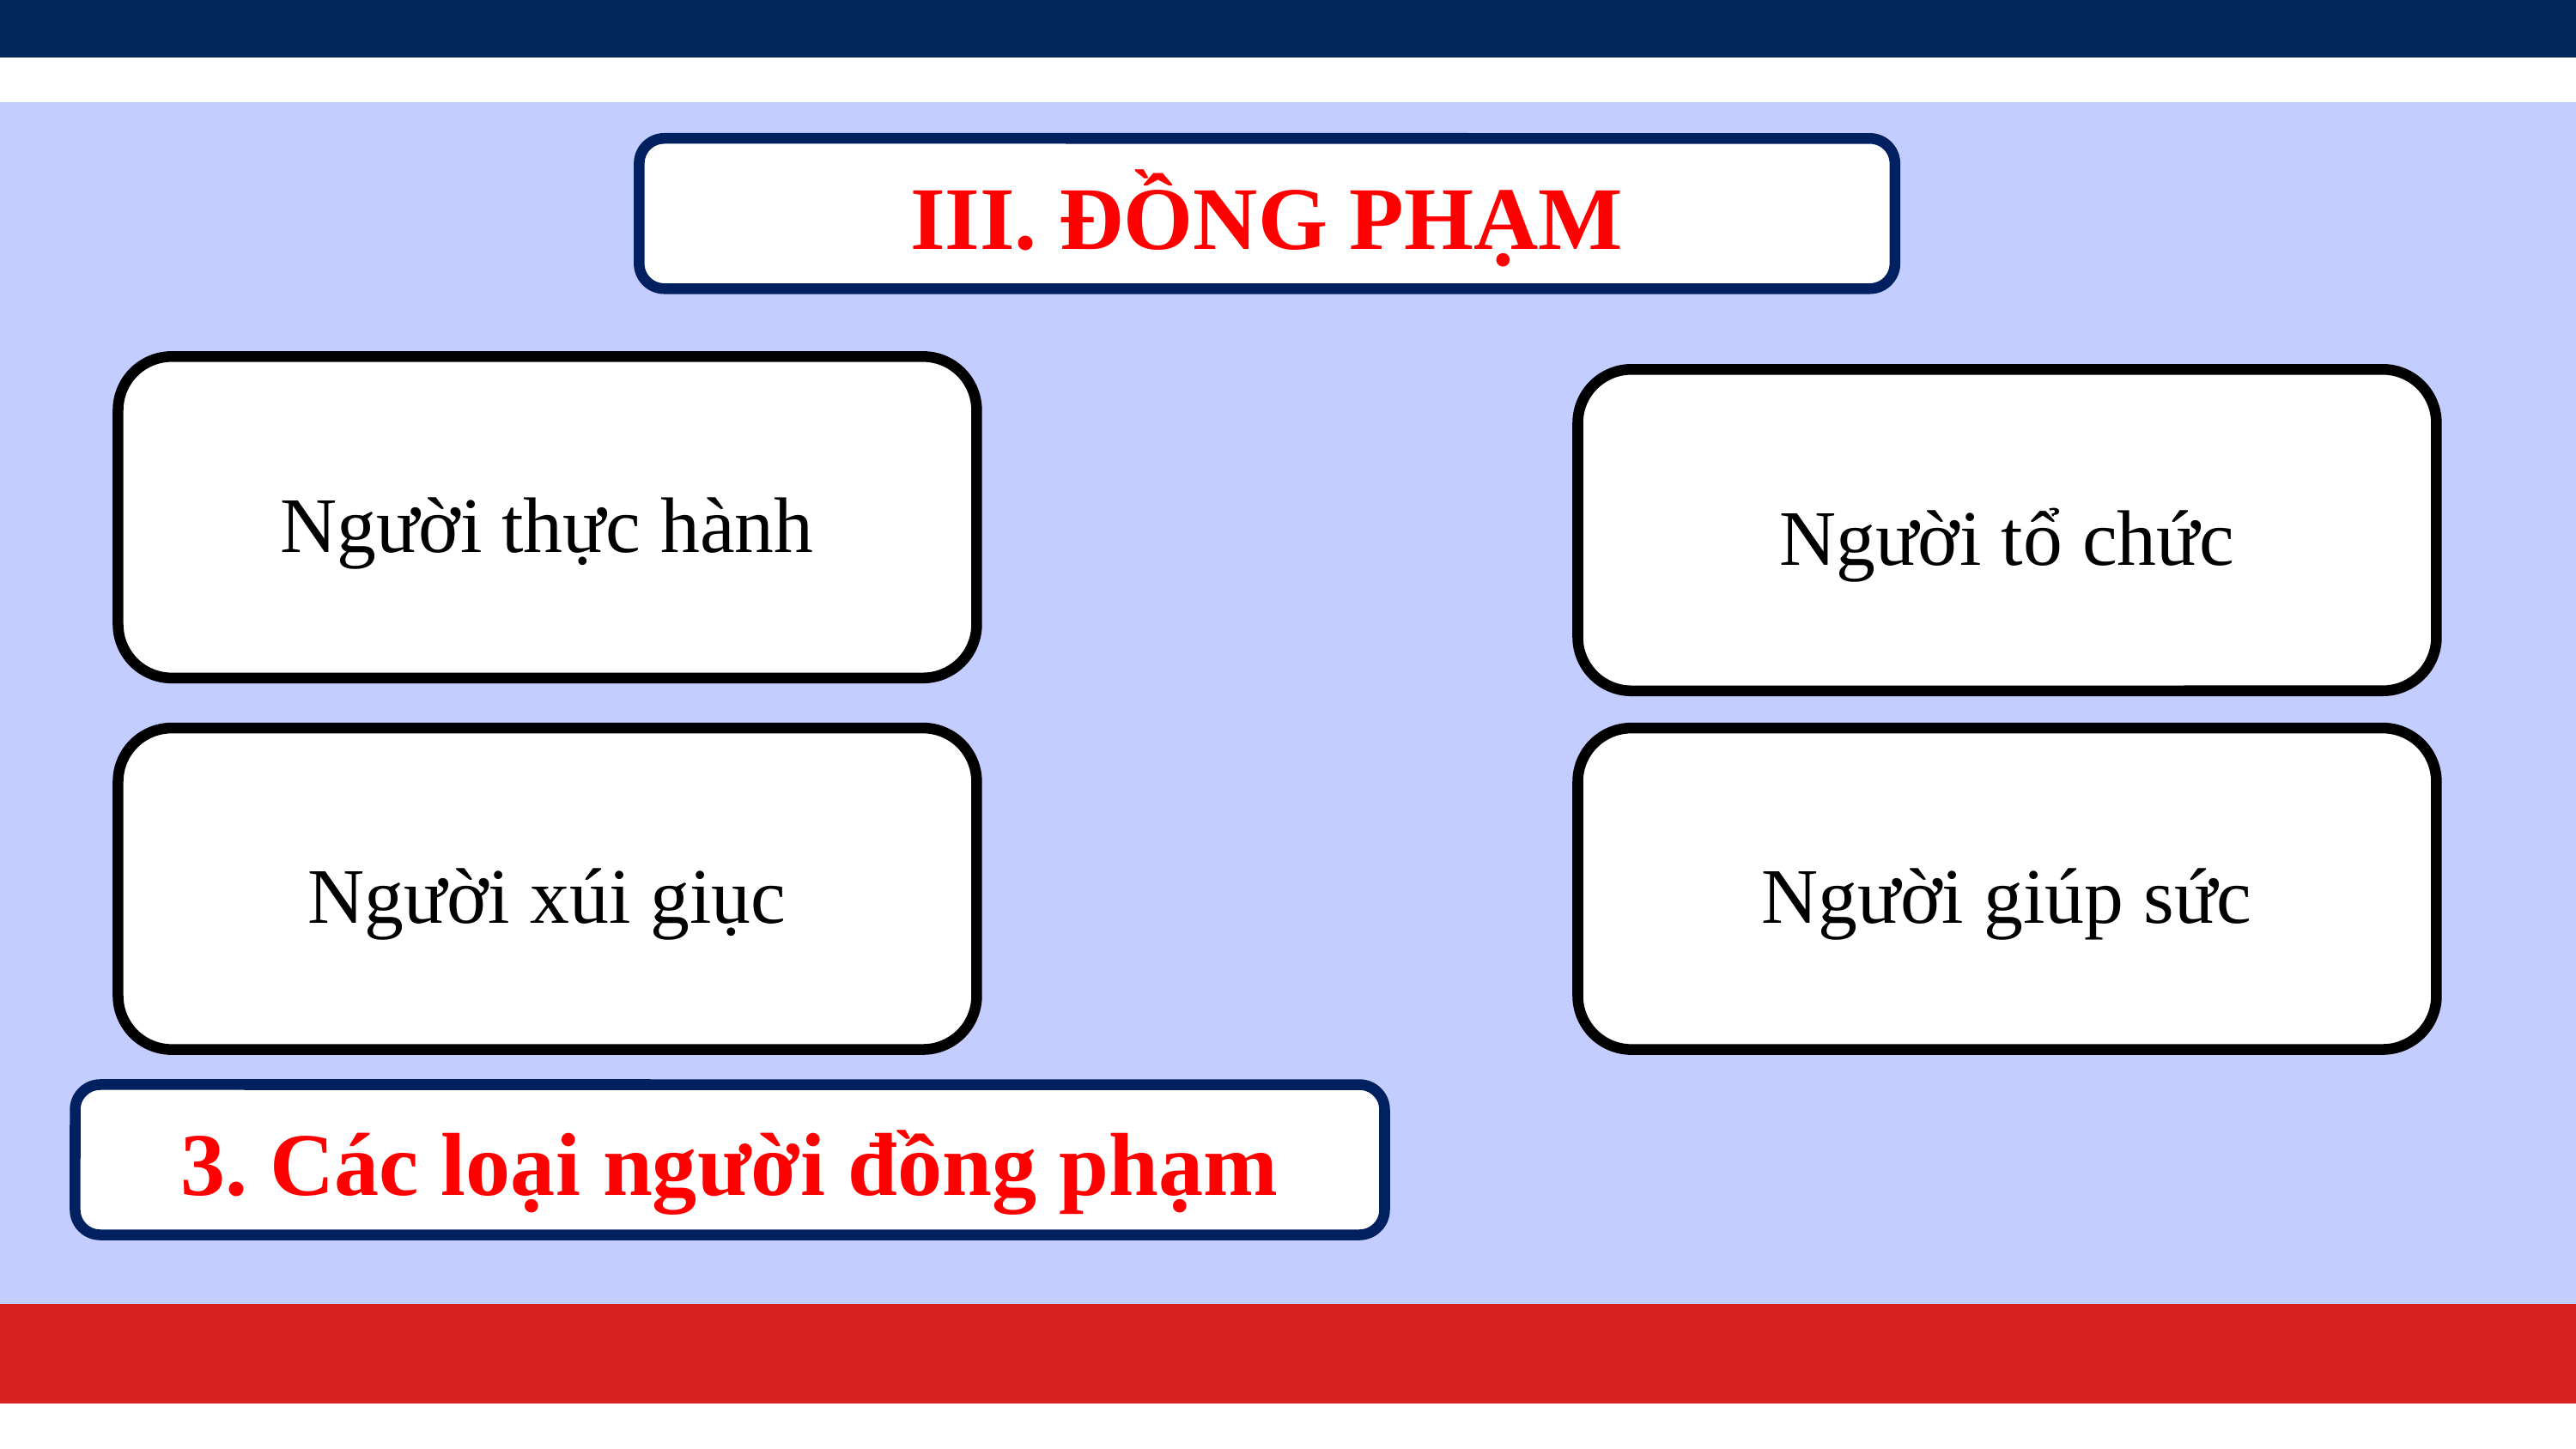

III. ĐỒNG PHẠM
Người thực hành
Người tổ chức
Người xúi giục
Người giúp sức
3. Các loại người đồng phạm